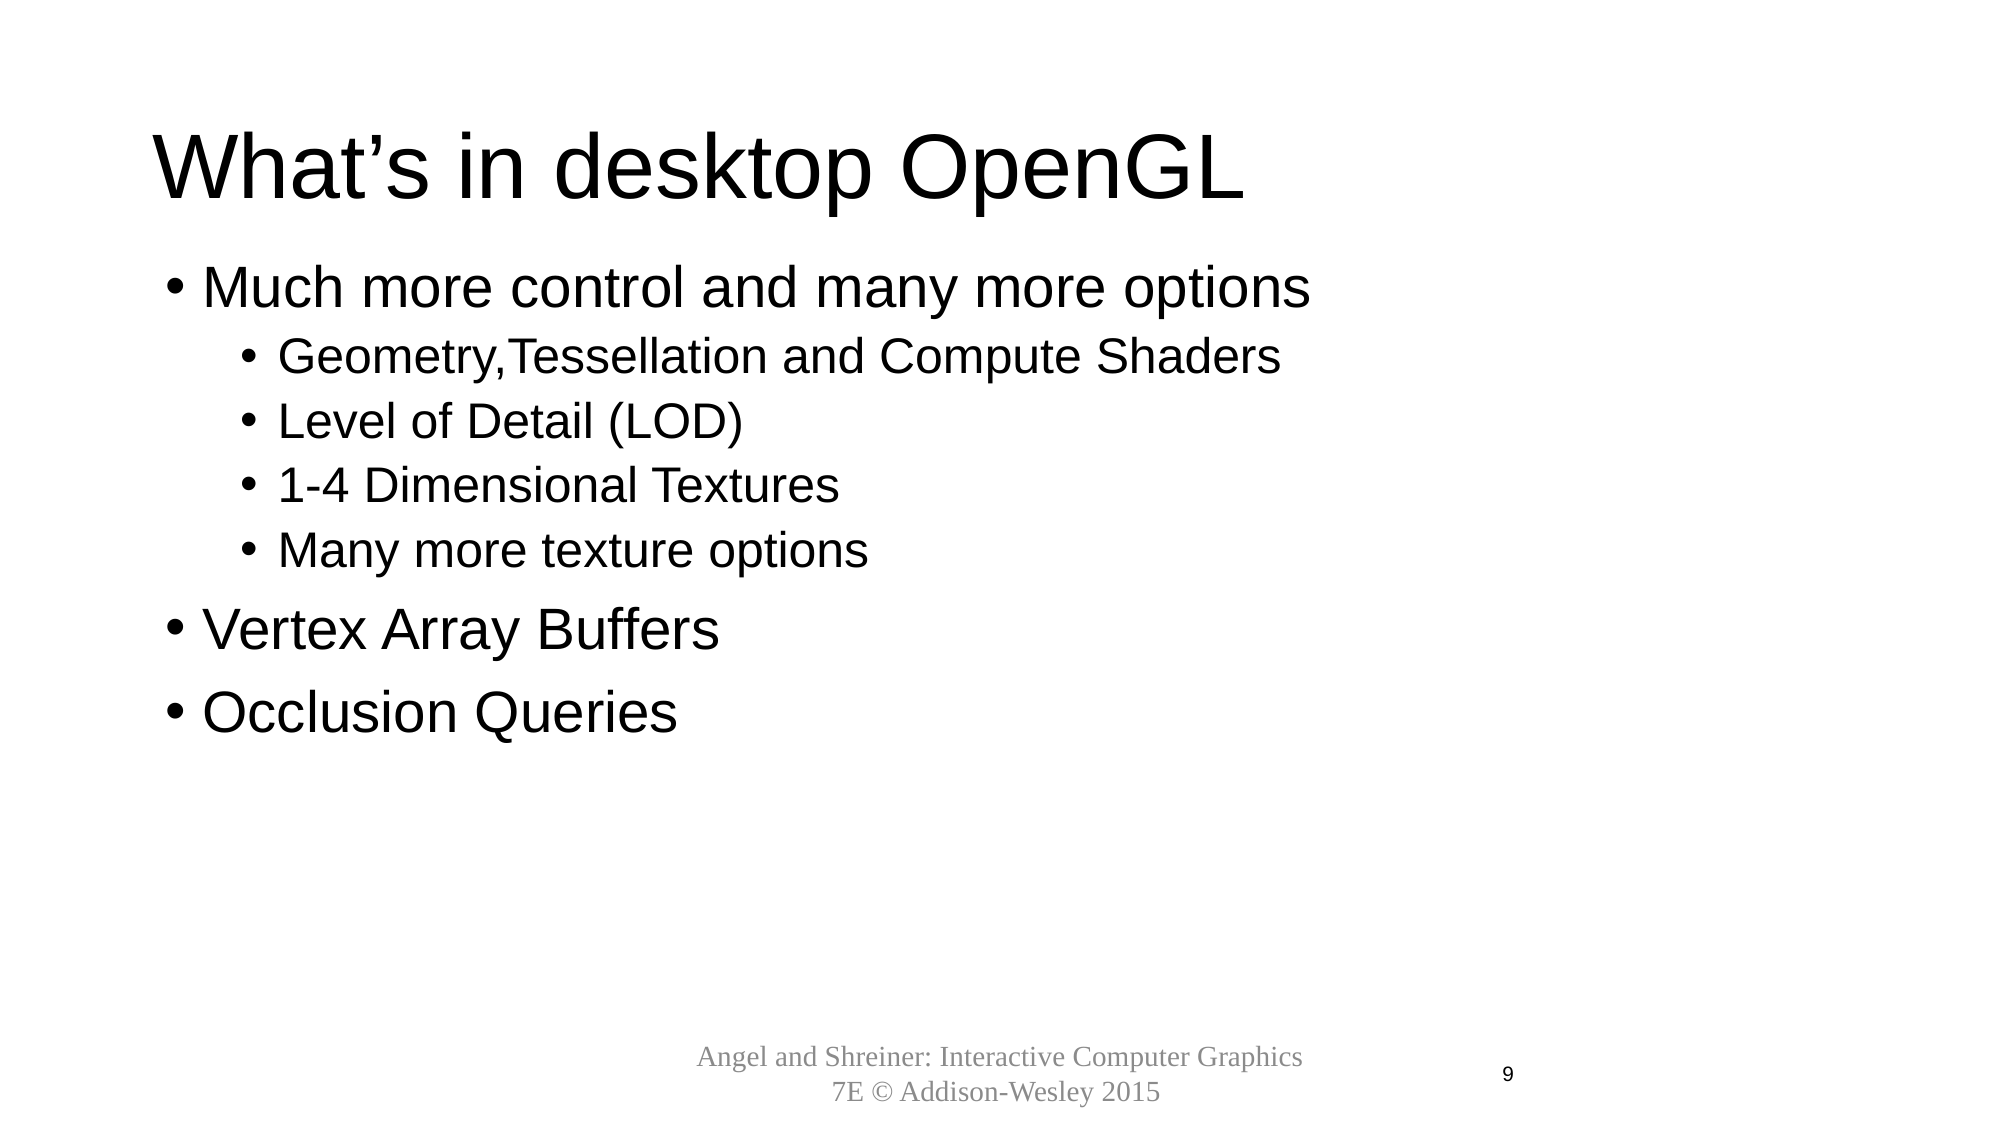

# What’s in desktop OpenGL
Much more control and many more options
Geometry,Tessellation and Compute Shaders
Level of Detail (LOD)
1-4 Dimensional Textures
Many more texture options
Vertex Array Buffers
Occlusion Queries
9
Angel and Shreiner: Interactive Computer Graphics 7E © Addison-Wesley 2015